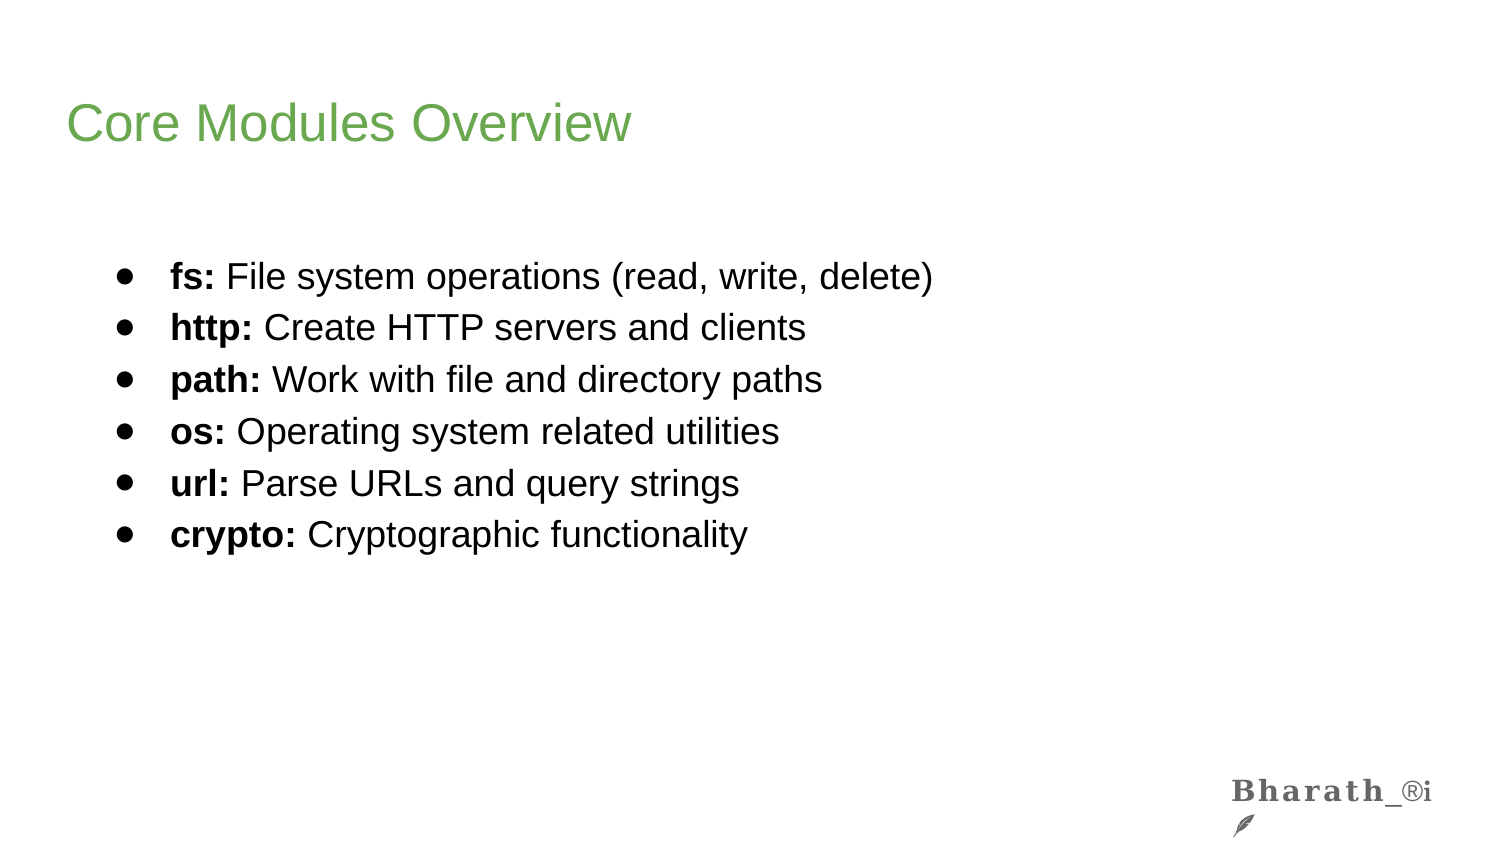

# Core Modules Overview
fs: File system operations (read, write, delete)
http: Create HTTP servers and clients
path: Work with file and directory paths
os: Operating system related utilities
url: Parse URLs and query strings
crypto: Cryptographic functionality
𝐁𝐡𝐚𝐫𝐚𝐭𝐡_®️𝐢 🪶